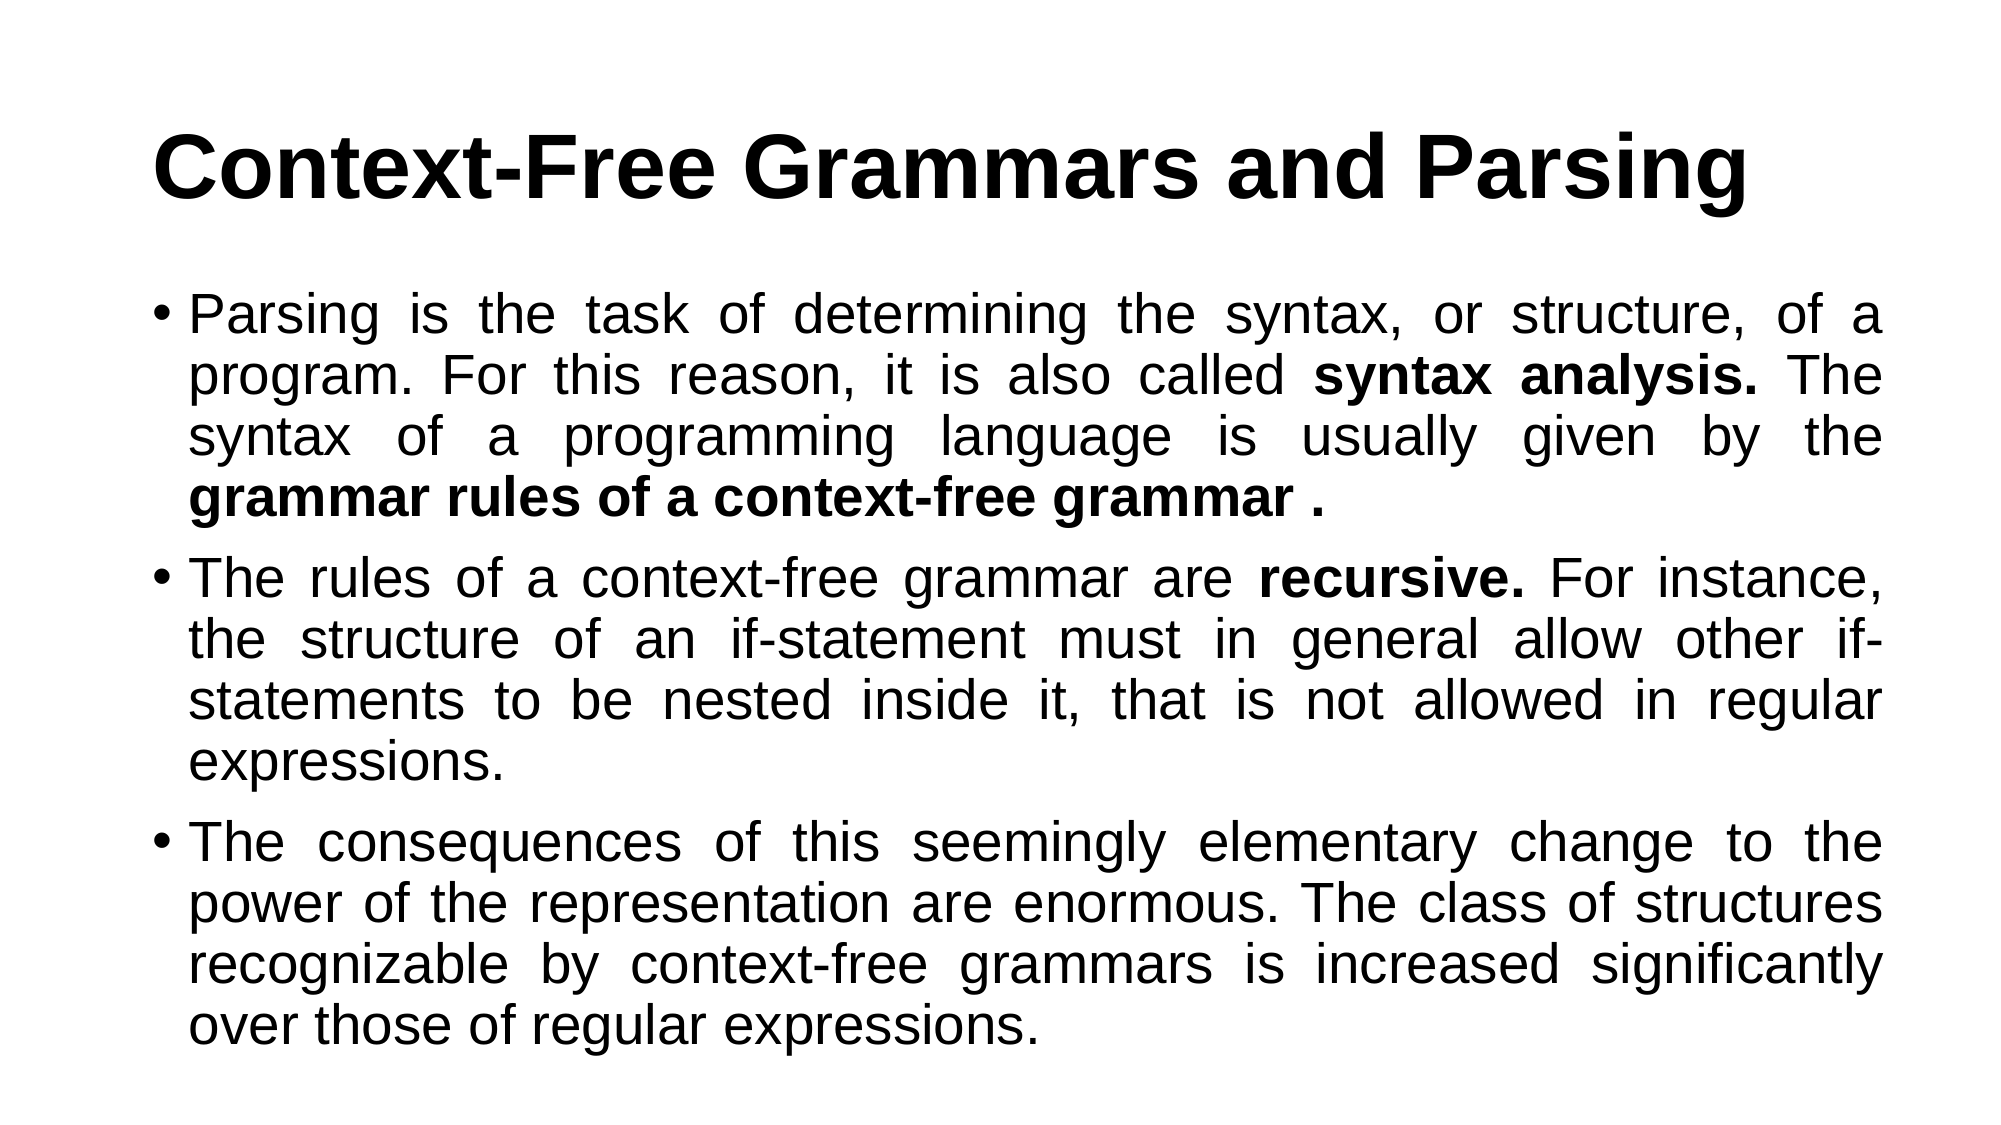

# Context-Free Grammars and Parsing
Parsing is the task of determining the syntax, or structure, of a program. For this reason, it is also called syntax analysis. The syntax of a programming language is usually given by the grammar rules of a context-free grammar .
The rules of a context-free grammar are recursive. For instance, the structure of an if-statement must in general allow other if-statements to be nested inside it, that is not allowed in regular expressions.
The consequences of this seemingly elementary change to the power of the representation are enormous. The class of structures recognizable by context-free grammars is increased signifi­cantly over those of regular expressions.